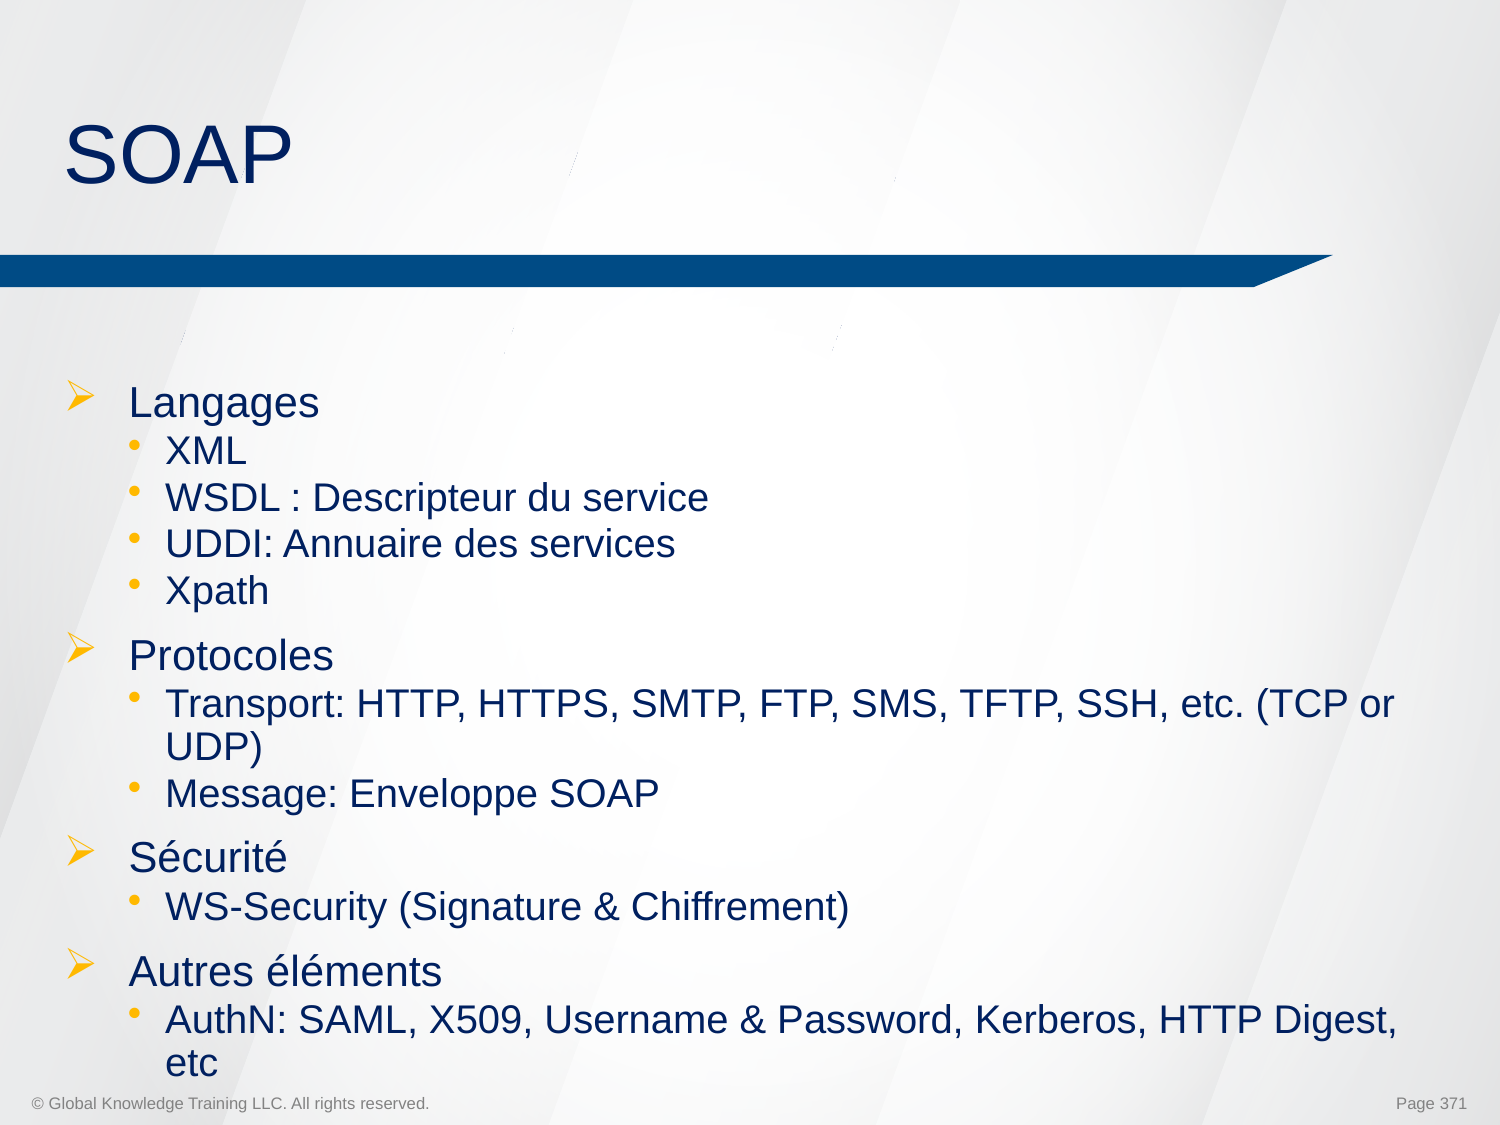

# SOAP

Langages
XML
WSDL : Descripteur du service
UDDI: Annuaire des services
Xpath
Protocoles
Transport: HTTP, HTTPS, SMTP, FTP, SMS, TFTP, SSH, etc. (TCP or UDP)
Message: Enveloppe SOAP
Sécurité
WS-Security (Signature & Chiffrement)
Autres éléments
AuthN: SAML, X509, Username & Password, Kerberos, HTTP Digest, etc